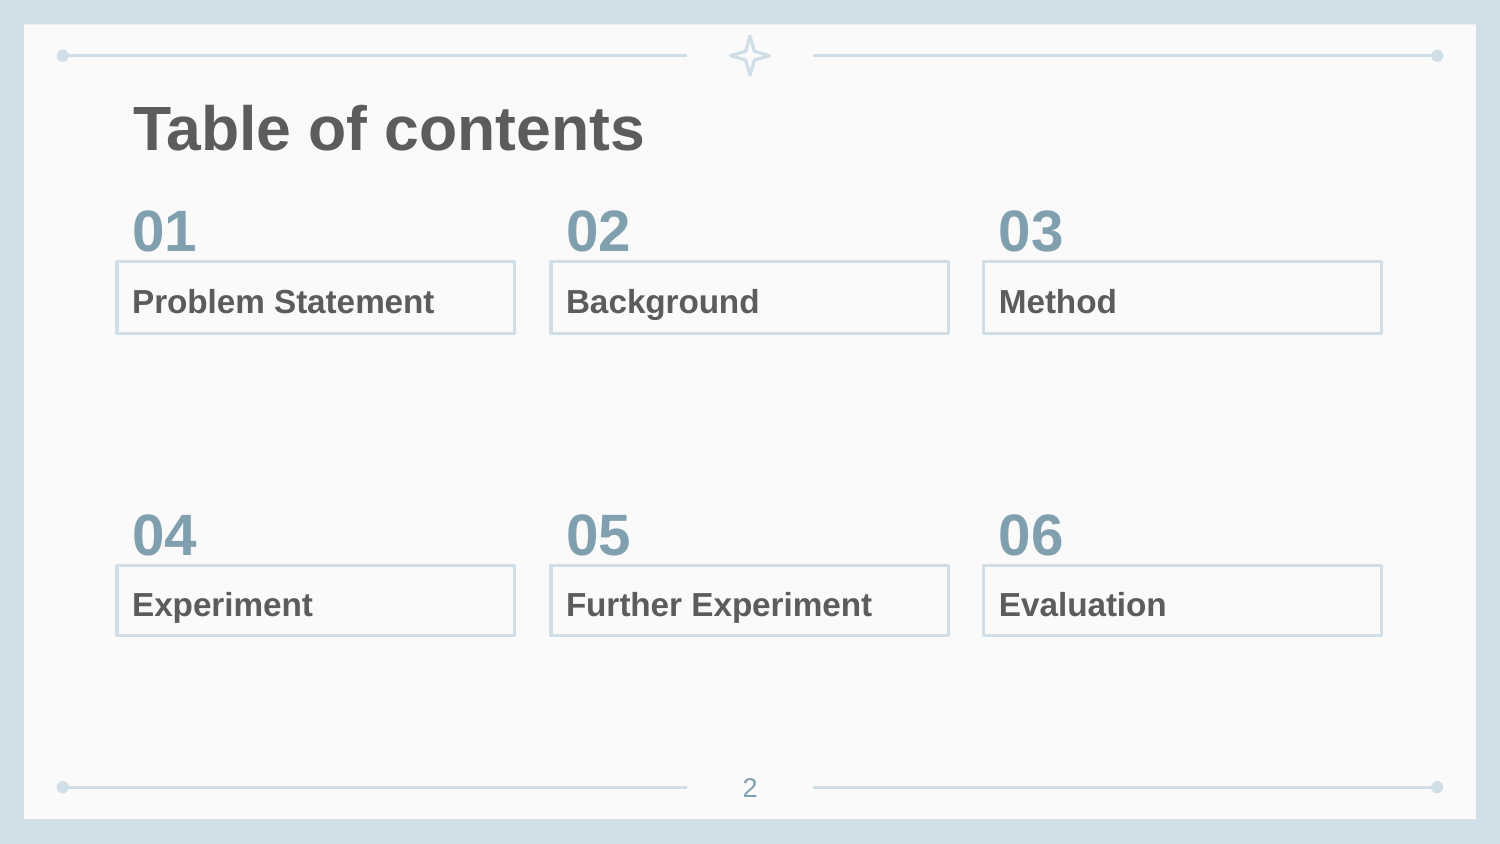

# Table of contents
01
02
03
Problem Statement
Background
Method
04
05
06
Further Experiment
Evaluation
Experiment
2